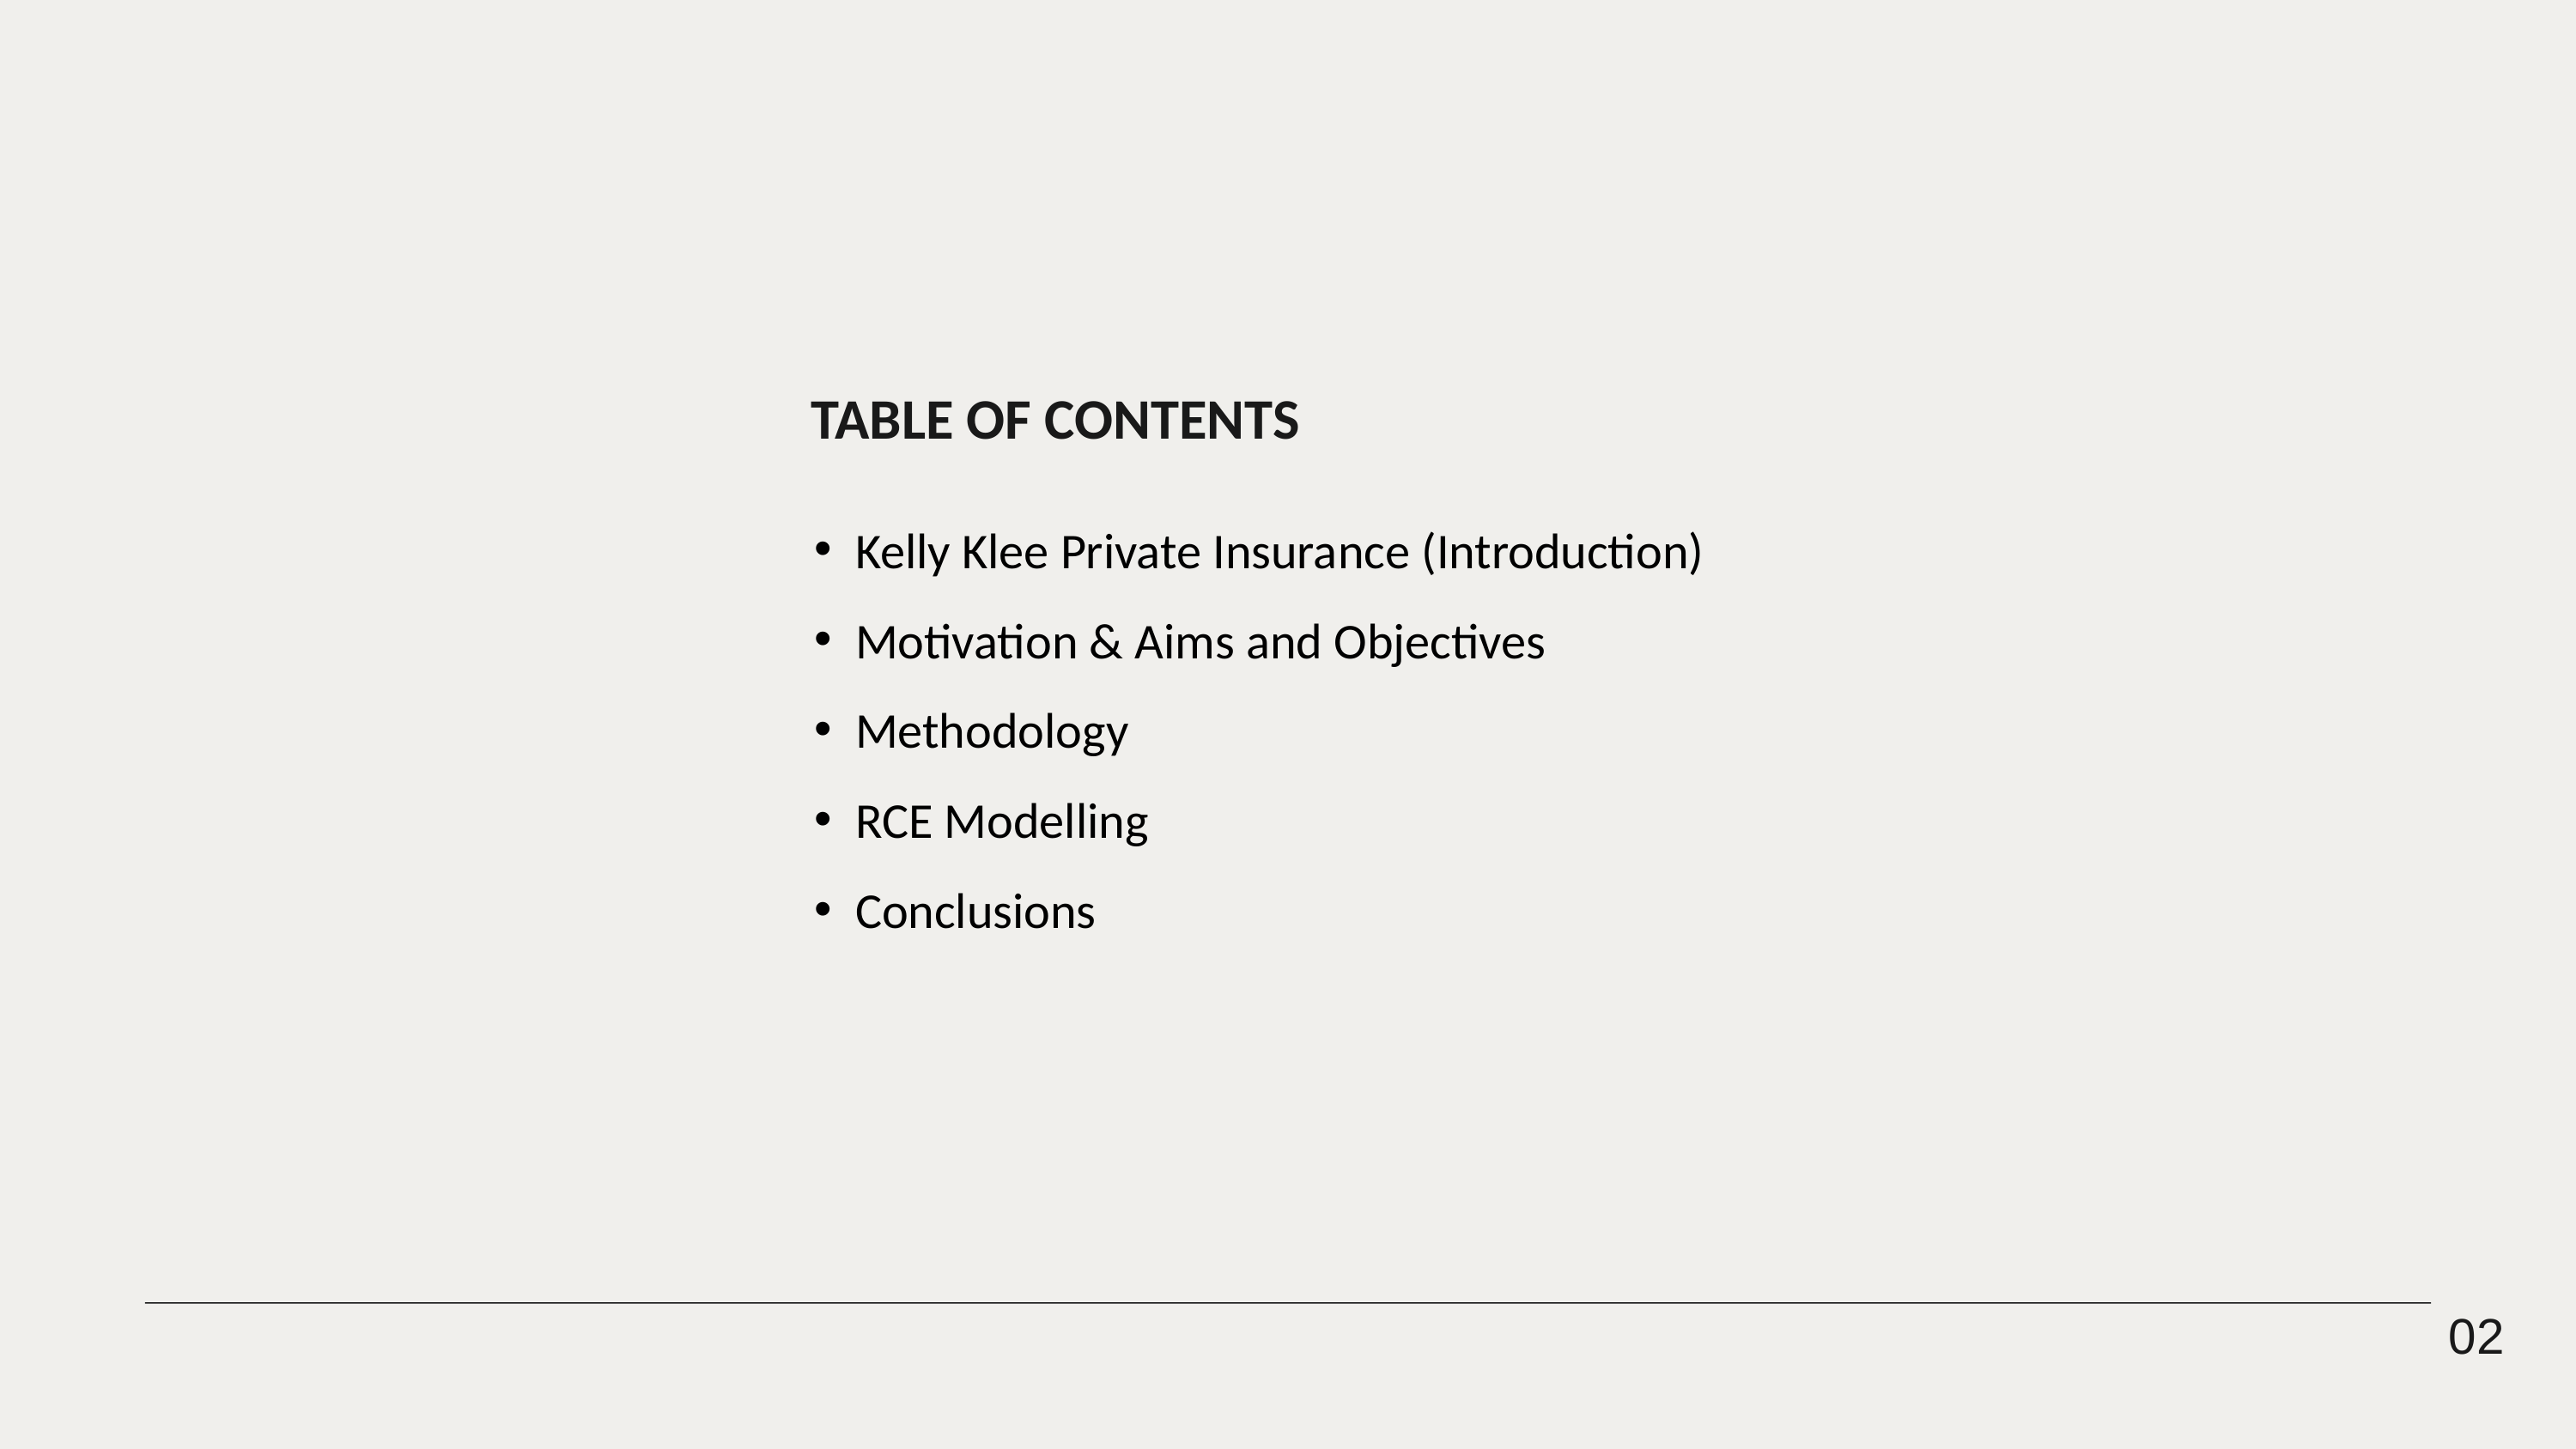

TABLE OF CONTENTS
Kelly Klee Private Insurance (Introduction)
Motivation & Aims and Objectives
Methodology
RCE Modelling
Conclusions

02